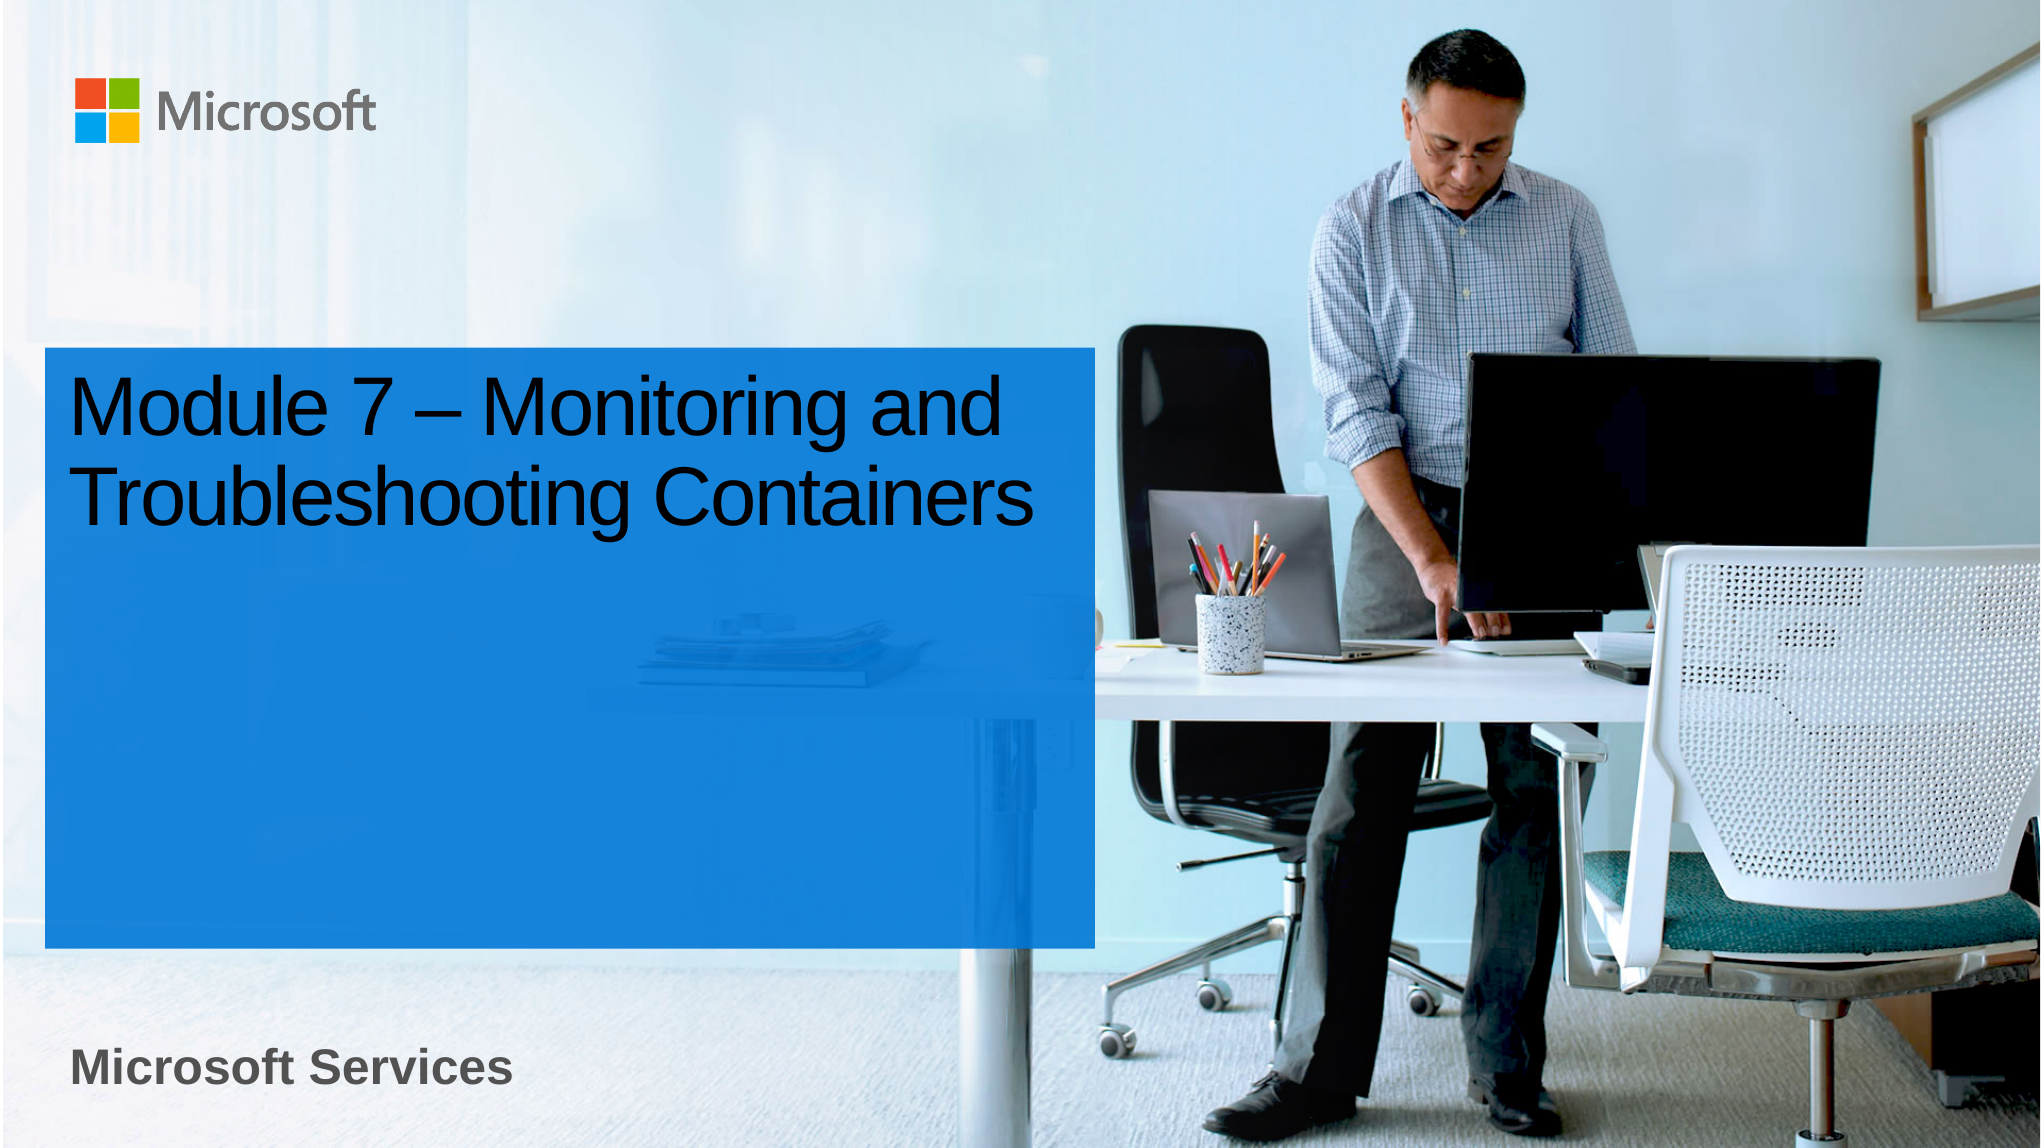

# Module 7 – Monitoring and Troubleshooting Containers